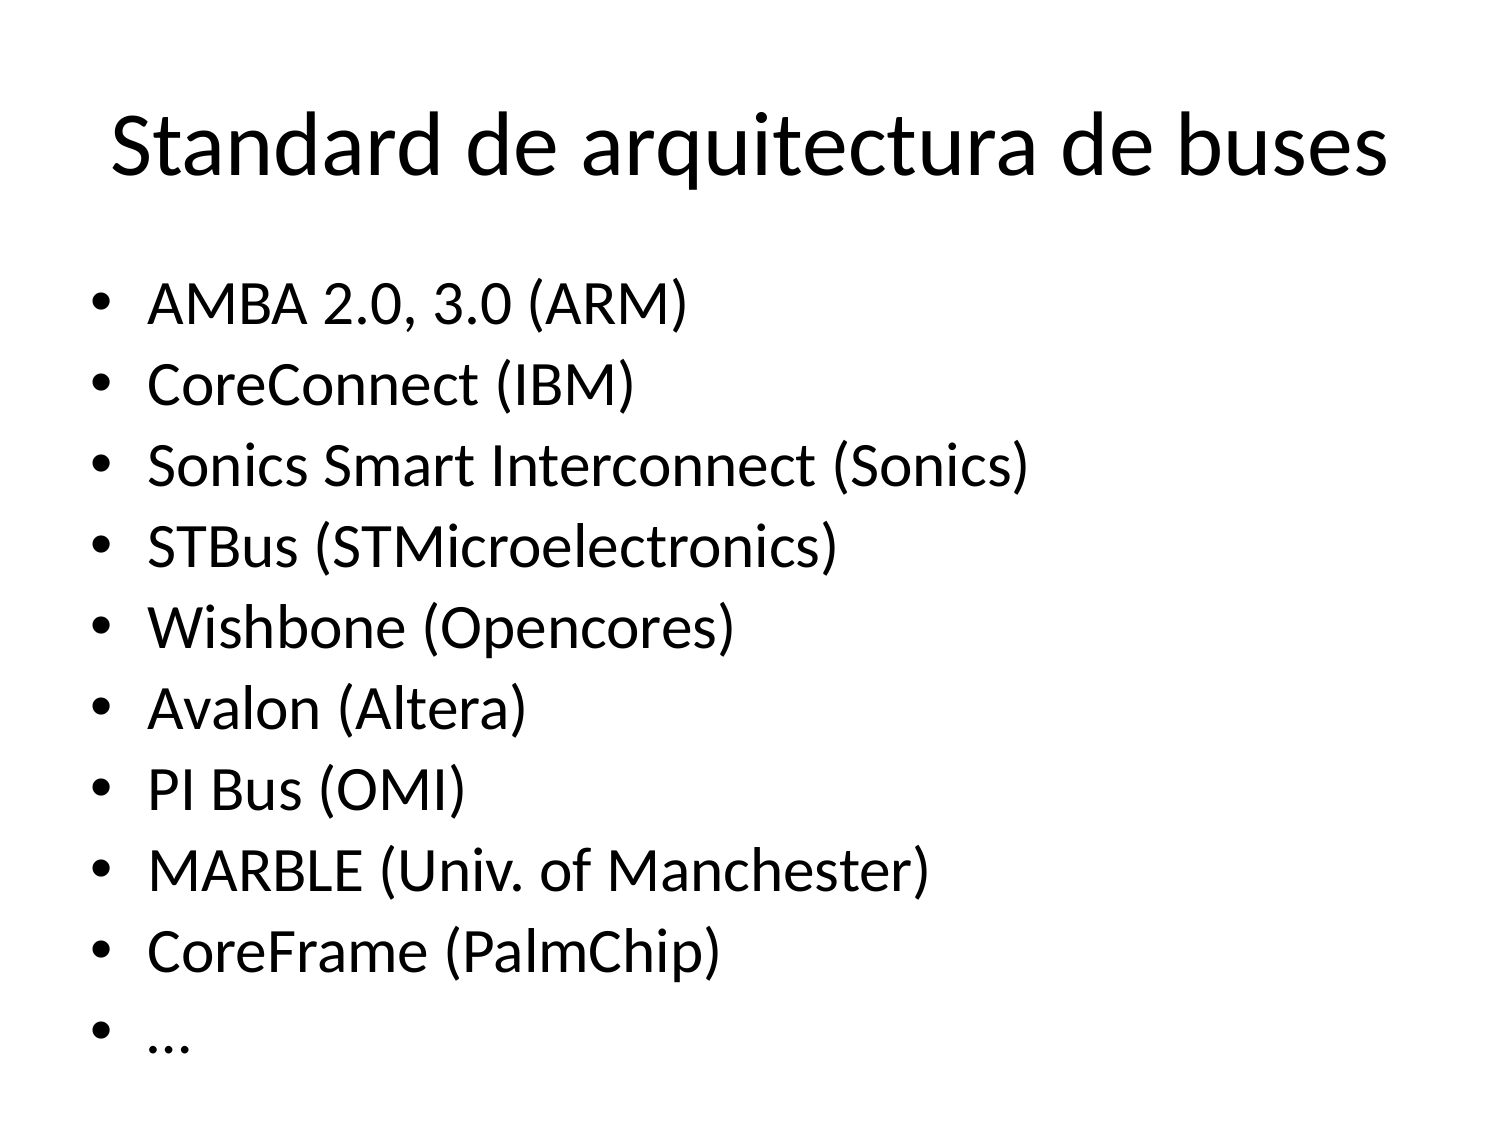

# Standard de arquitectura de buses
AMBA 2.0, 3.0 (ARM)
CoreConnect (IBM)
Sonics Smart Interconnect (Sonics)
STBus (STMicroelectronics)
Wishbone (Opencores)
Avalon (Altera)
PI Bus (OMI)
MARBLE (Univ. of Manchester)
CoreFrame (PalmChip)
…